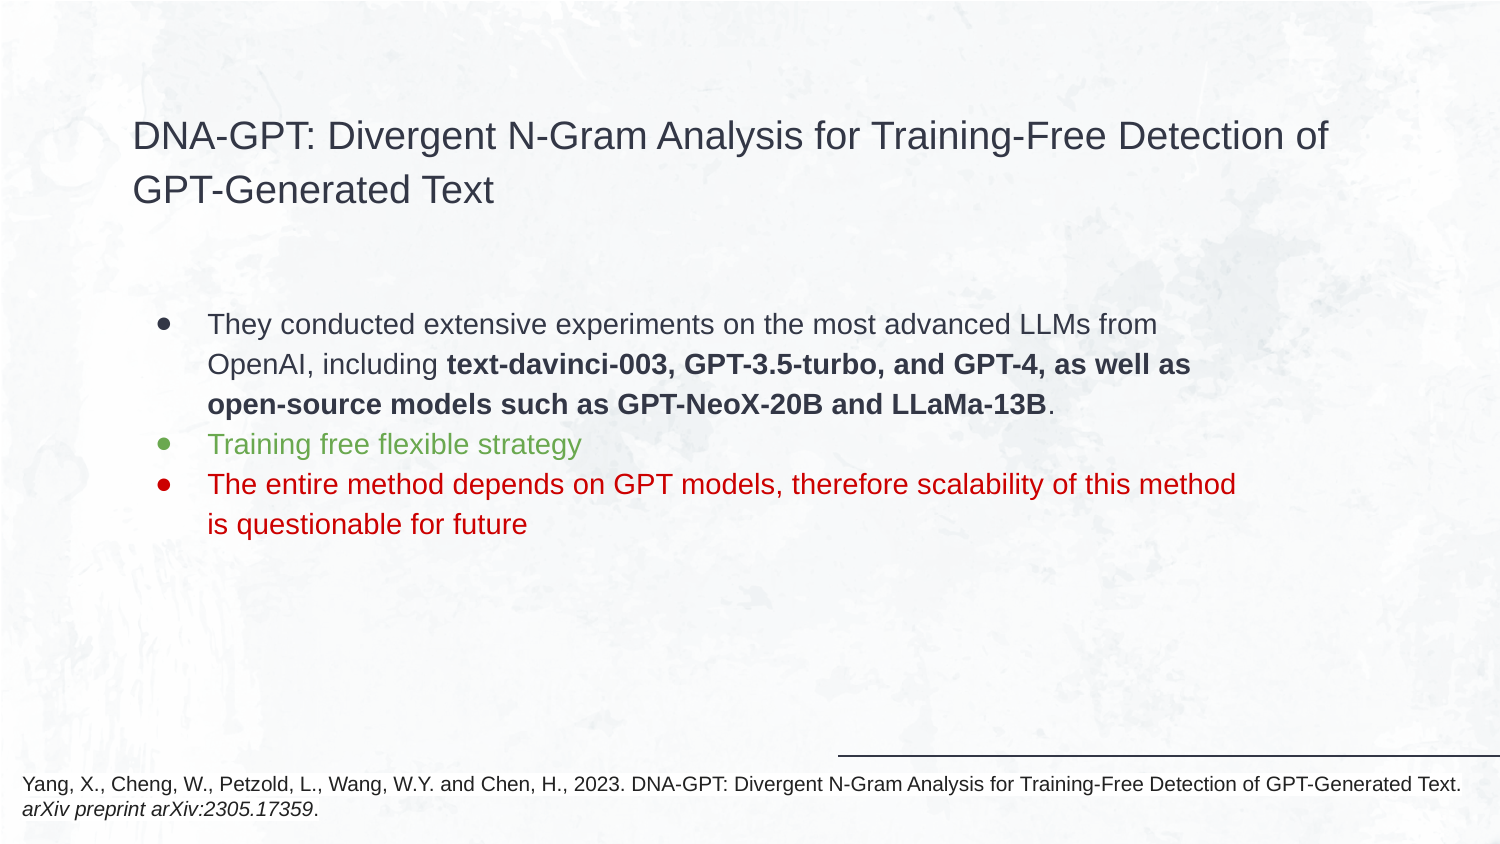

# DNA-GPT: Divergent N-Gram Analysis for Training-Free Detection of GPT-Generated Text

They conducted extensive experiments on the most advanced LLMs from OpenAI, including text-davinci-003, GPT-3.5-turbo, and GPT-4, as well as open-source models such as GPT-NeoX-20B and LLaMa-13B.
Training free flexible strategy
The entire method depends on GPT models, therefore scalability of this method is questionable for future
Yang, X., Cheng, W., Petzold, L., Wang, W.Y. and Chen, H., 2023. DNA-GPT: Divergent N-Gram Analysis for Training-Free Detection of GPT-Generated Text. arXiv preprint arXiv:2305.17359.